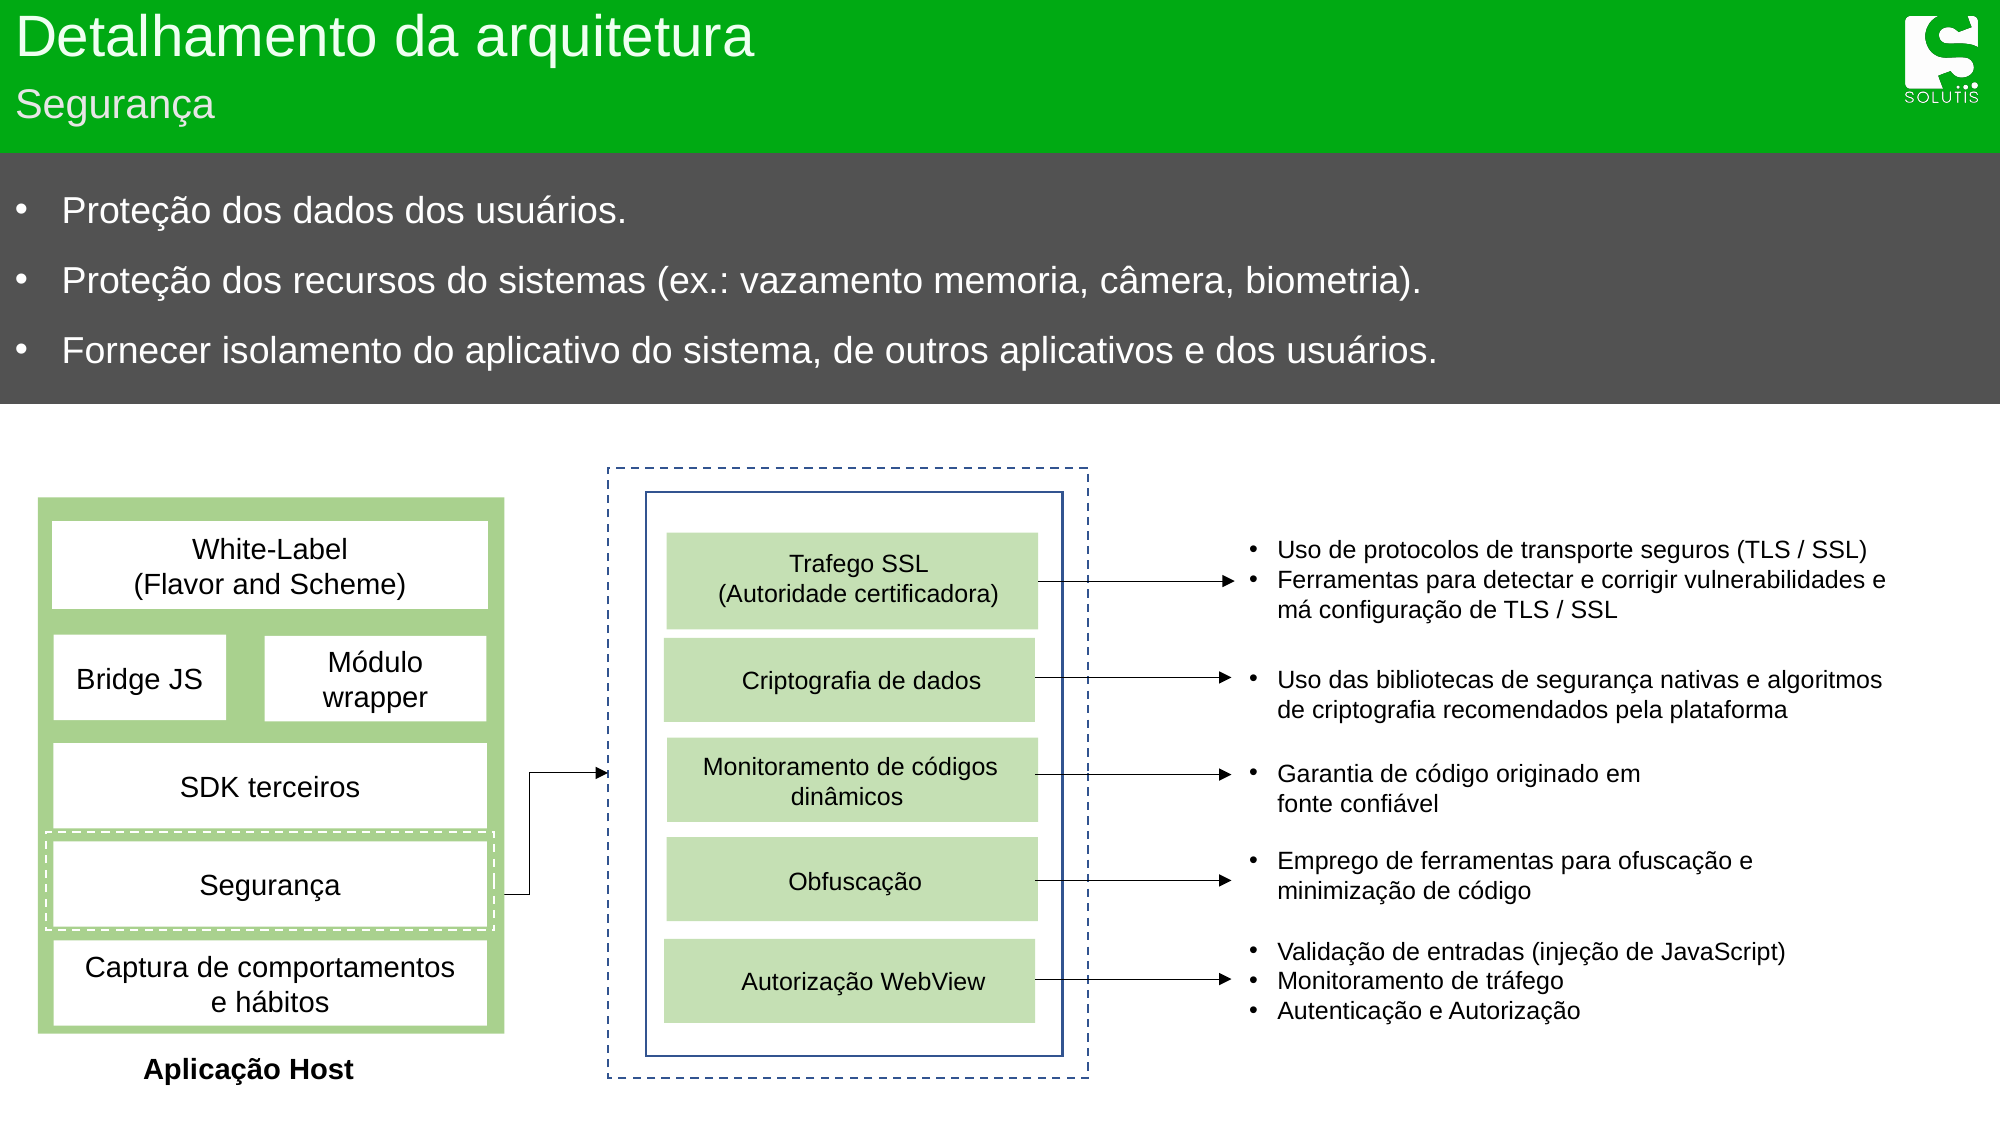

# Detalhamento da arquitetura
Segurança
Proteção dos dados dos usuários.
Proteção dos recursos do sistemas (ex.: vazamento memoria, câmera, biometria).
Fornecer isolamento do aplicativo do sistema, de outros aplicativos e dos usuários.

Trafego SSL
(Autoridade certificadora)

White-Label
(Flavor and Scheme)
Uso de protocolos de transporte seguros (TLS / SSL)
Ferramentas para detectar e corrigir vulnerabilidades e má configuração de TLS / SSL

SDK
Bridge JS
Módulo wrapper

Uso das bibliotecas de segurança nativas e algoritmos de criptografia recomendados pela plataforma

Criptografia de dados

SDK terceiros
Monitoramento de códigos dinâmicos
Garantia de código originado em fonte confiável

Emprego de ferramentas para ofuscação e minimização de código
Segurança
Obfuscação
Validação de entradas (injeção de JavaScript)
Monitoramento de tráfego
Autenticação e Autorização

Captura de comportamentos
e hábitos
Autorização WebView
Aplicação Host